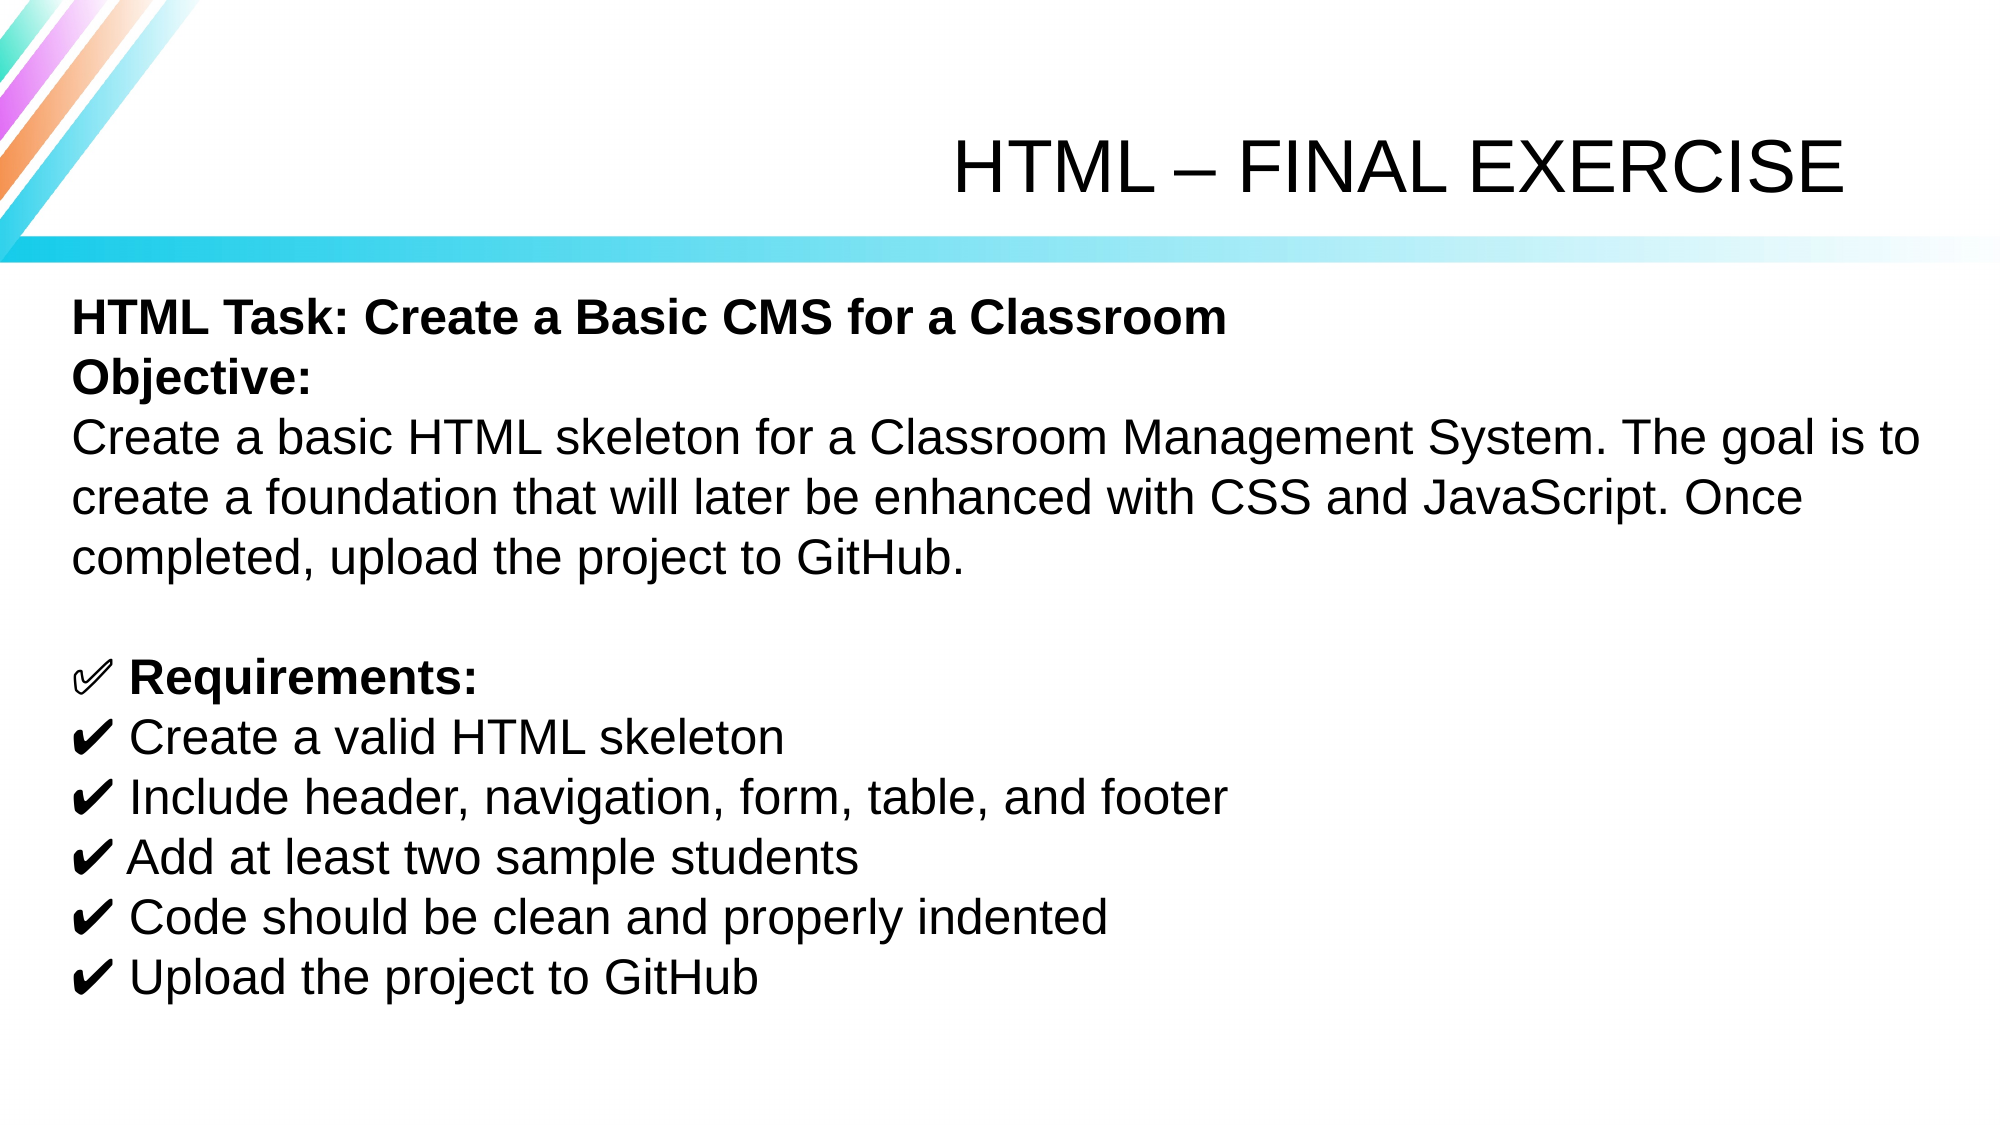

# HTML – FINAL EXERCISE
HTML Task: Create a Basic CMS for a Classroom
Objective:
Create a basic HTML skeleton for a Classroom Management System. The goal is to create a foundation that will later be enhanced with CSS and JavaScript. Once completed, upload the project to GitHub.
✅ Requirements:
✔️ Create a valid HTML skeleton
✔️ Include header, navigation, form, table, and footer
✔️ Add at least two sample students
✔️ Code should be clean and properly indented
✔️ Upload the project to GitHub